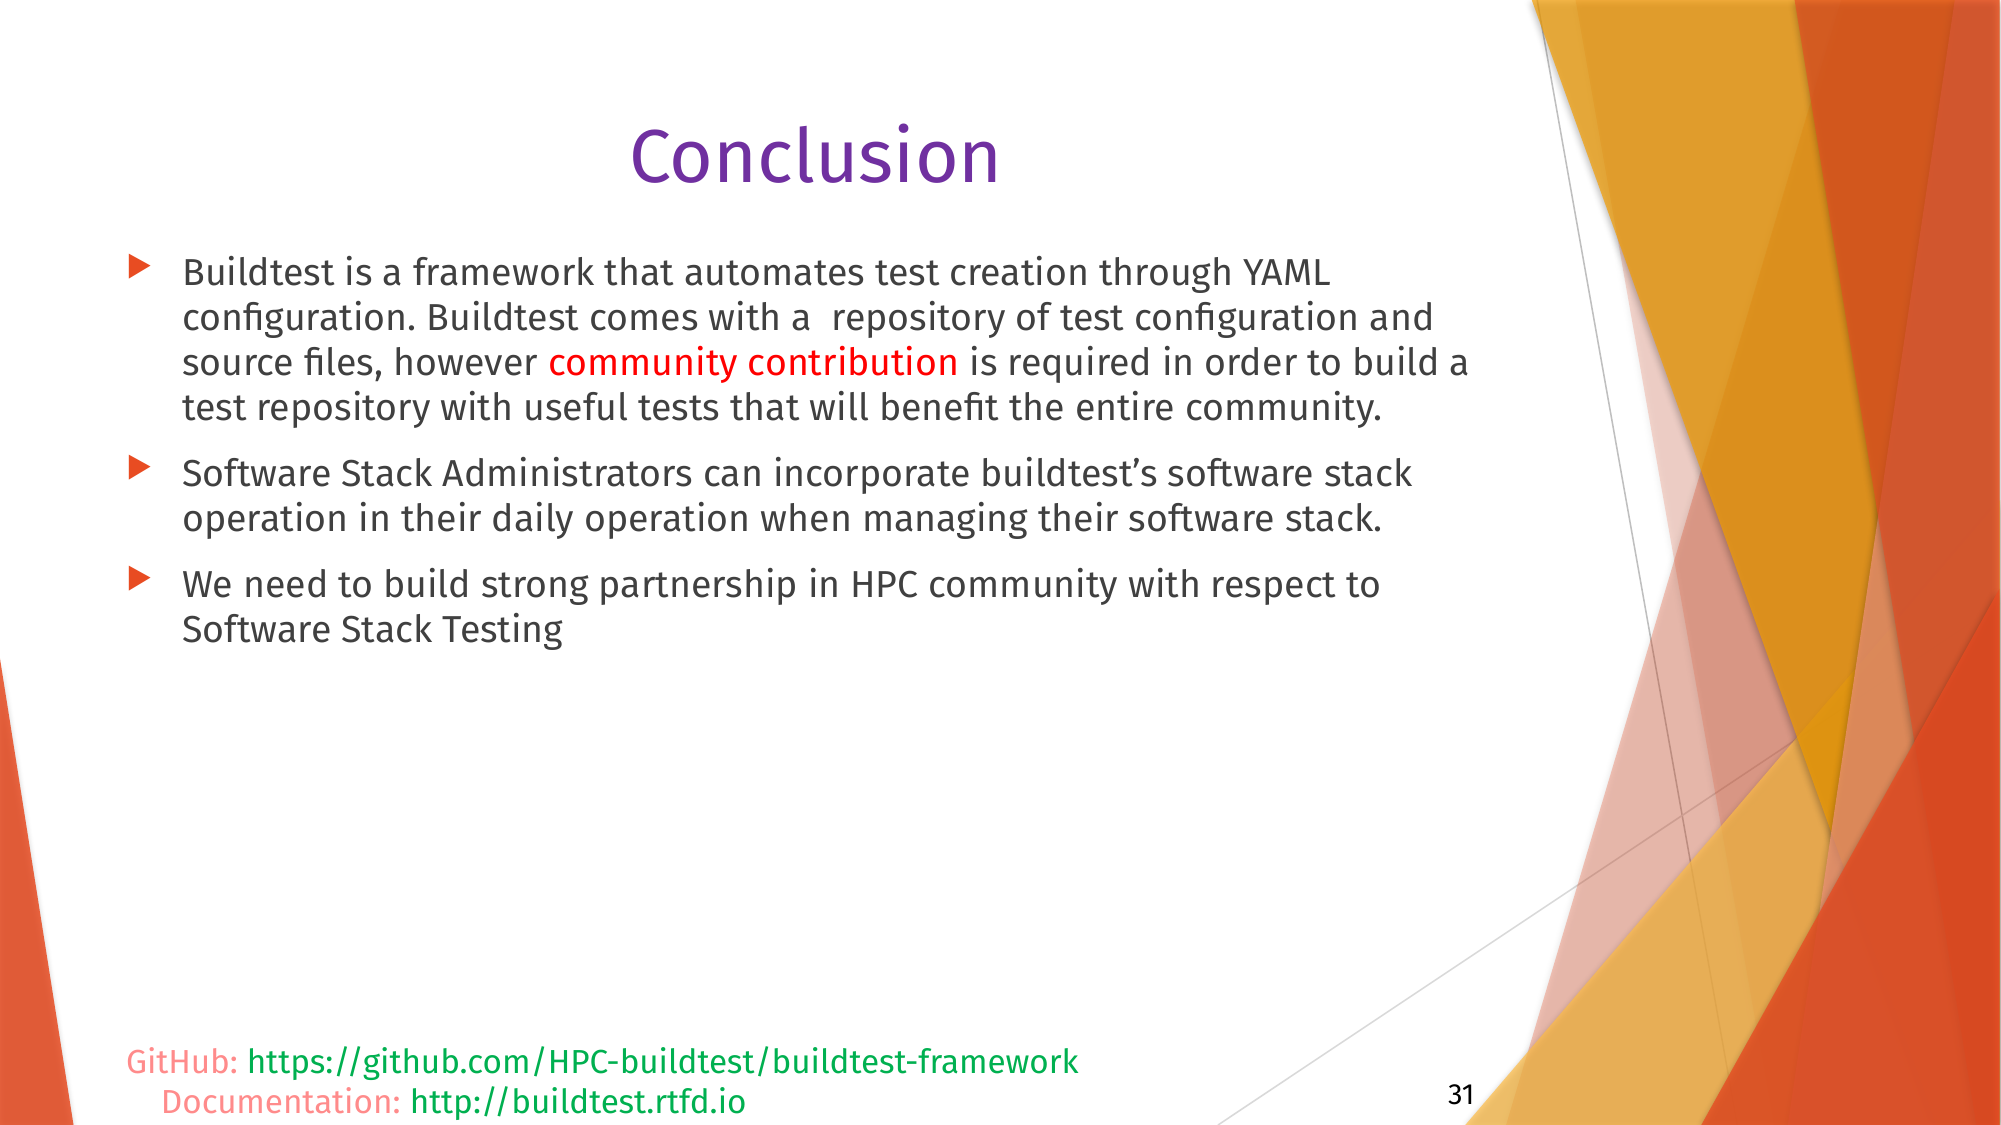

# Conclusion
Buildtest is a framework that automates test creation through YAML configuration. Buildtest comes with a  repository of test configuration and source files, however community contribution is required in order to build a test repository with useful tests that will benefit the entire community.
Software Stack Administrators can incorporate buildtest’s software stack operation in their daily operation when managing their software stack.
We need to build strong partnership in HPC community with respect to Software Stack Testing
GitHub: https://github.com/HPC-buildtest/buildtest-framework           Documentation: http://buildtest.rtfd.io
31